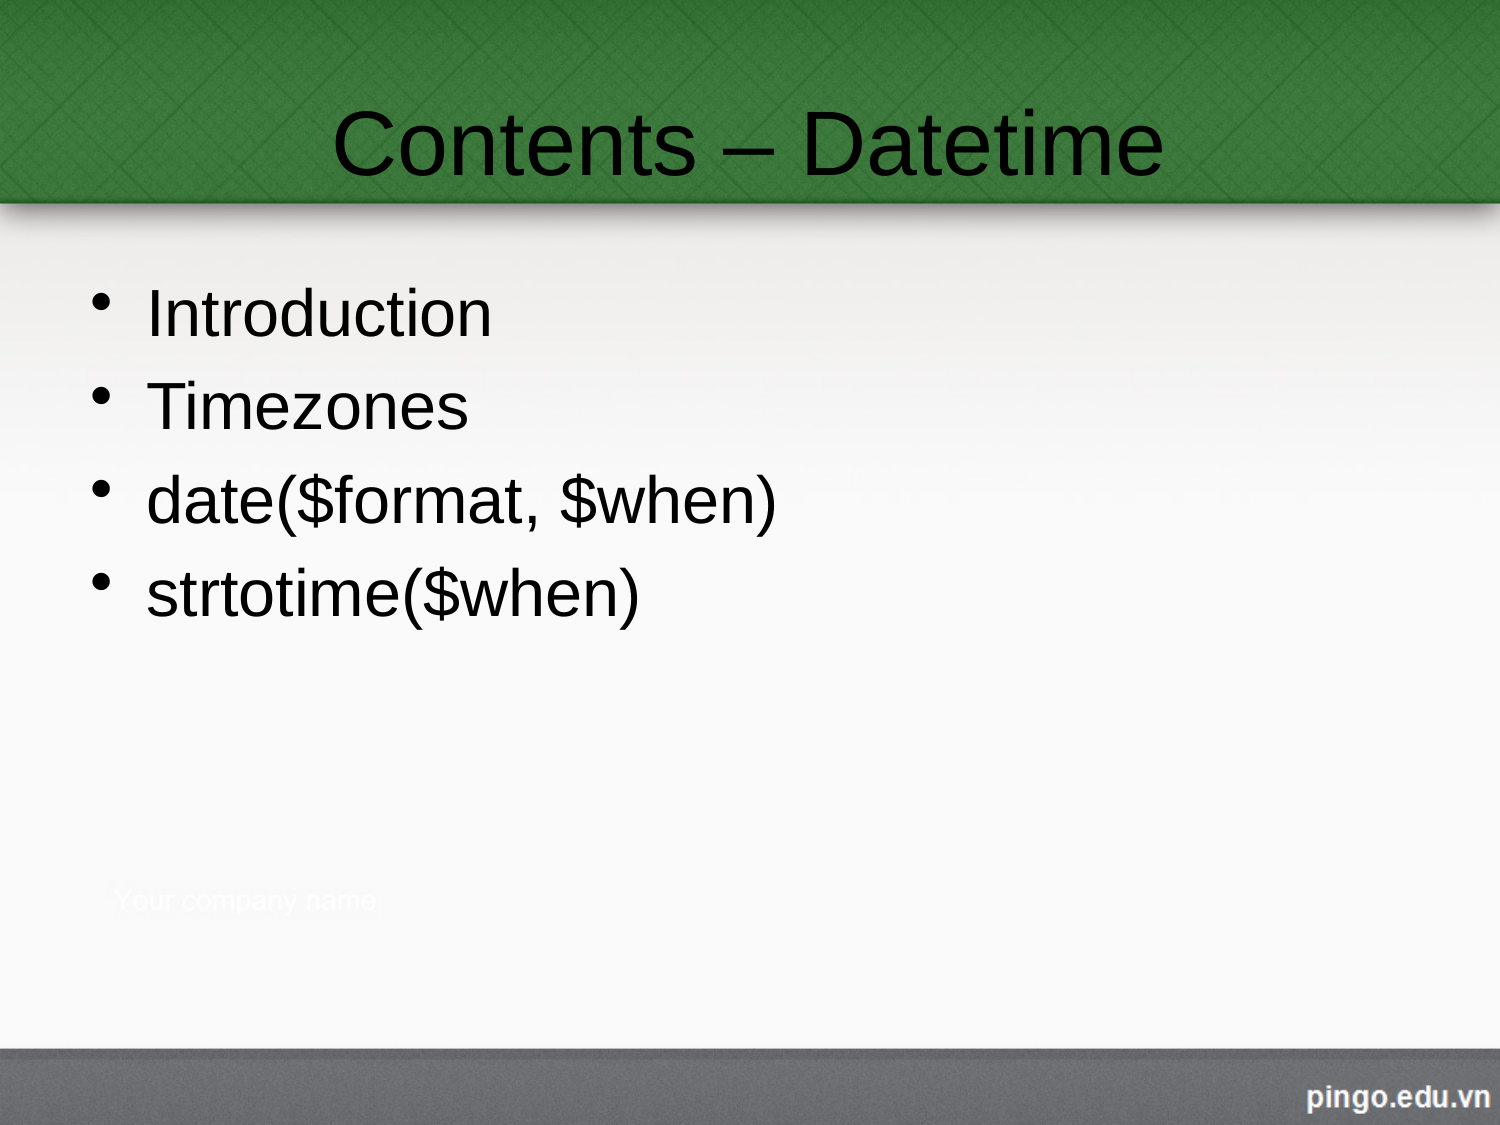

# Contents – Datetime
Introduction
Timezones
date($format, $when)
strtotime($when)